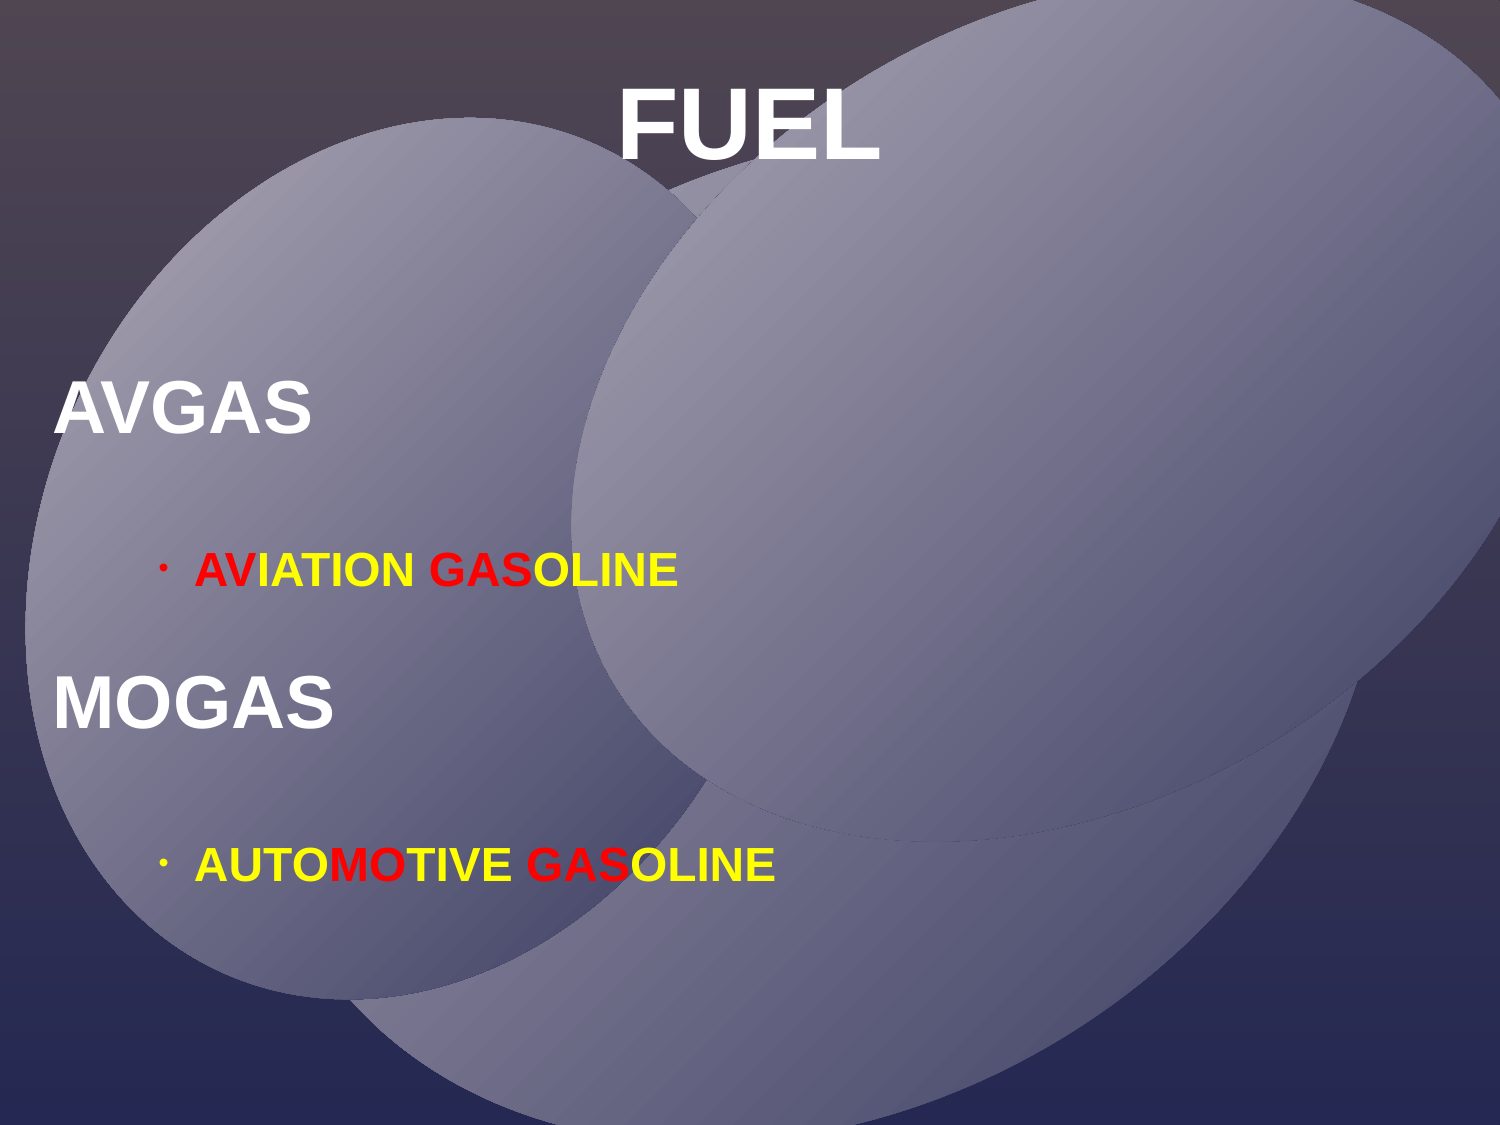

FUEL
AVGAS

AVIATION GASOLINE

MOGAS

AUTOMOTIVE GASOLINE